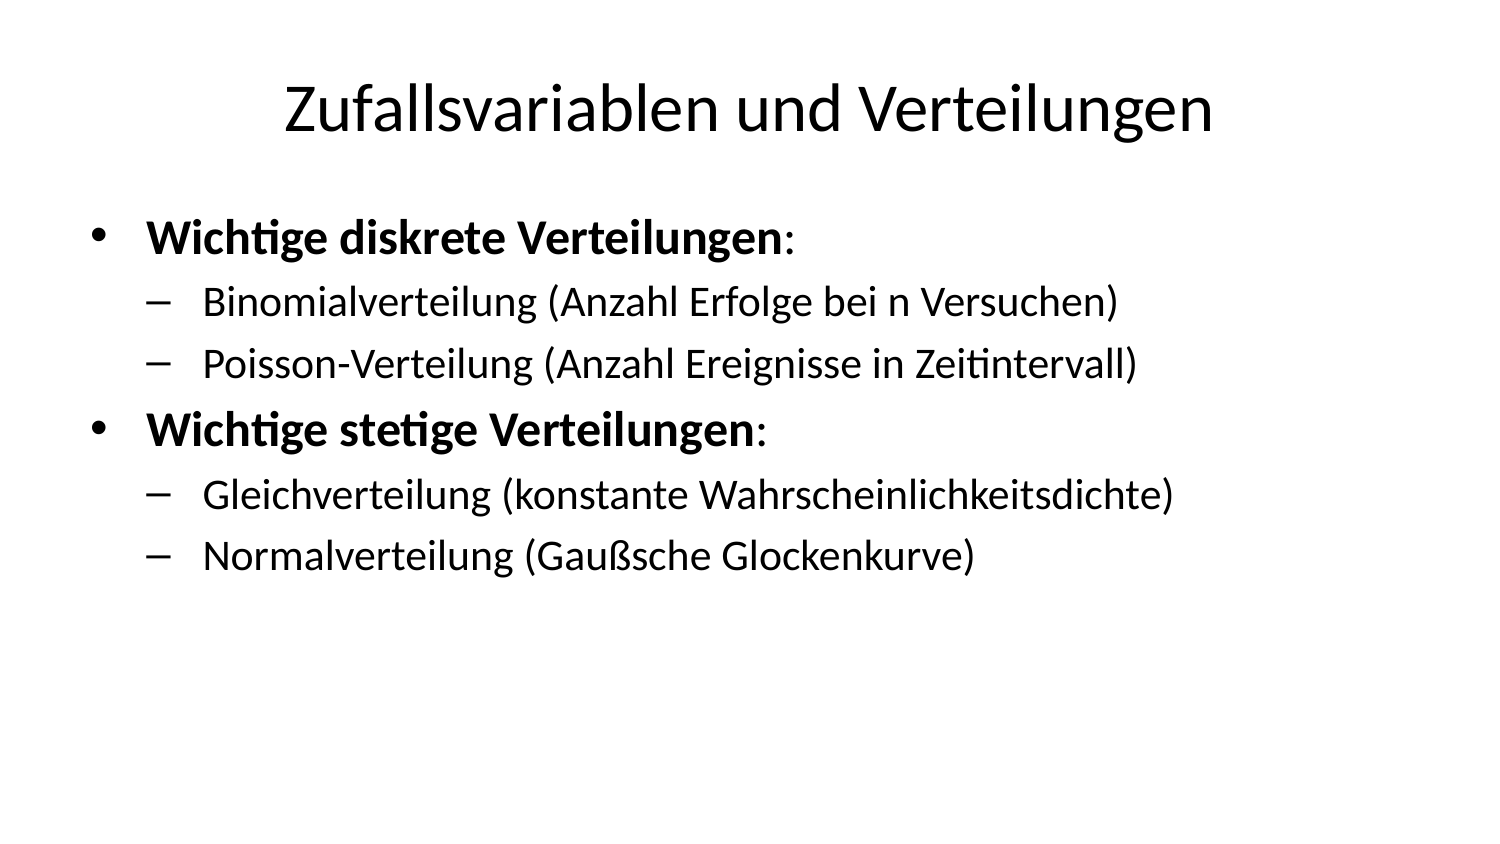

# Zufallsvariablen und Verteilungen
Wichtige diskrete Verteilungen:
Binomialverteilung (Anzahl Erfolge bei n Versuchen)
Poisson-Verteilung (Anzahl Ereignisse in Zeitintervall)
Wichtige stetige Verteilungen:
Gleichverteilung (konstante Wahrscheinlichkeitsdichte)
Normalverteilung (Gaußsche Glockenkurve)